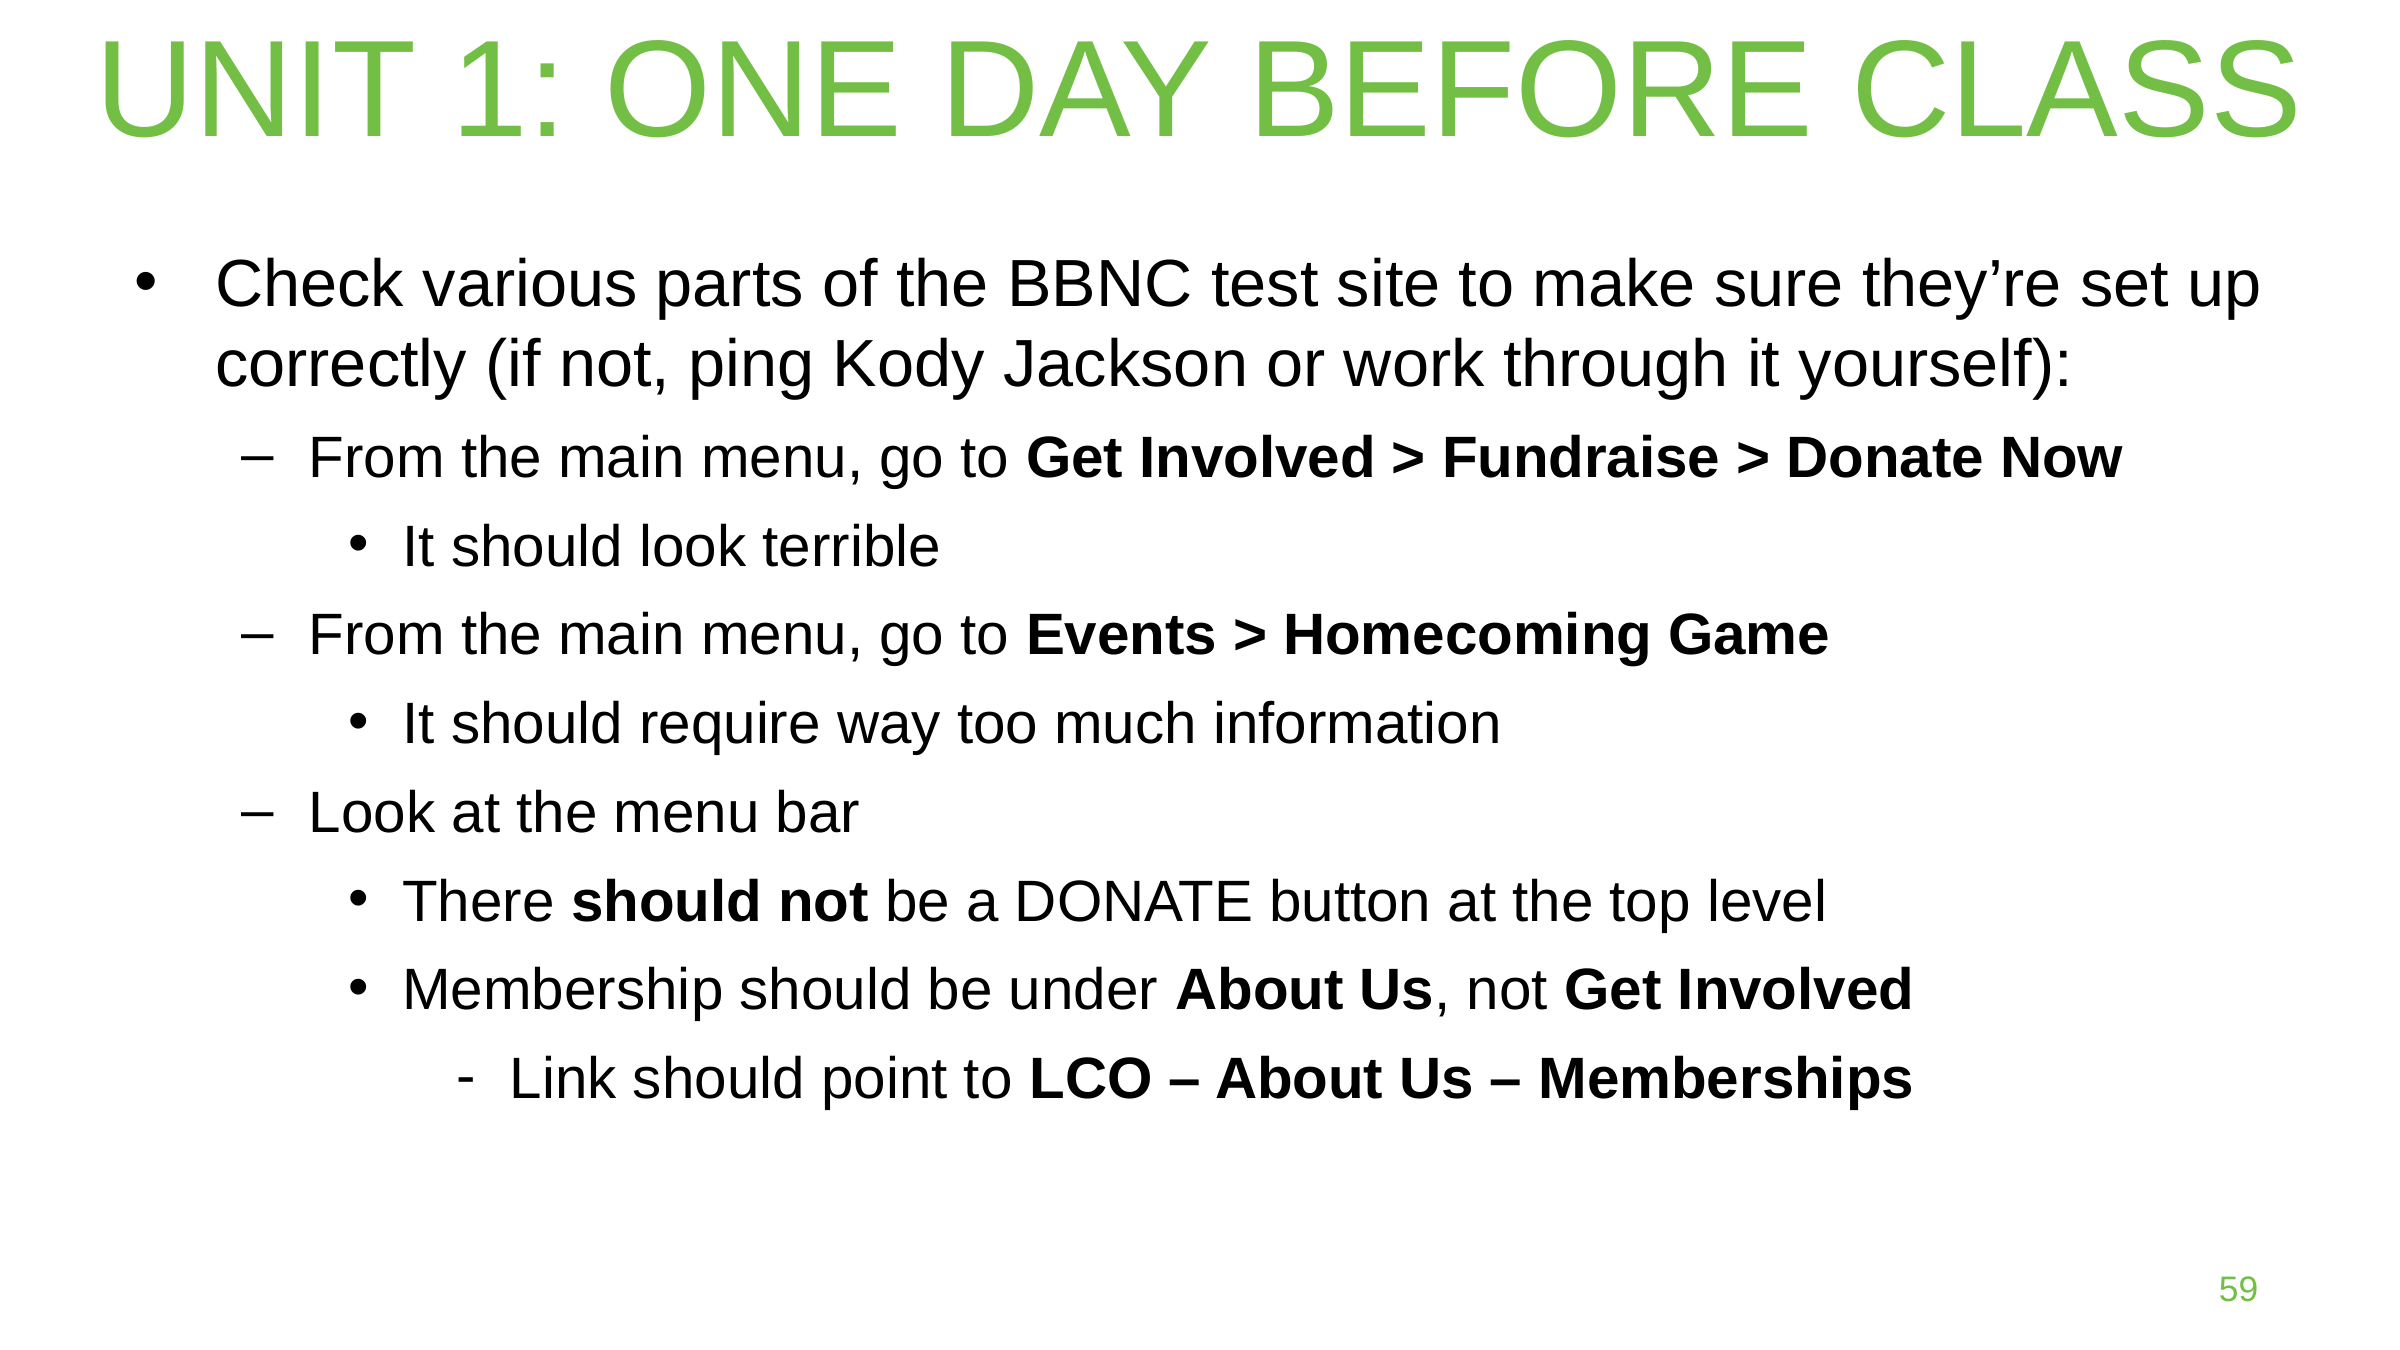

# Unit 1: One day before class
Check various parts of the BBNC test site to make sure they’re set up correctly (if not, ping Kody Jackson or work through it yourself):
From the main menu, go to Get Involved > Fundraise > Donate Now
It should look terrible
From the main menu, go to Events > Homecoming Game
It should require way too much information
Look at the menu bar
There should not be a DONATE button at the top level
Membership should be under About Us, not Get Involved
Link should point to LCO – About Us – Memberships
59